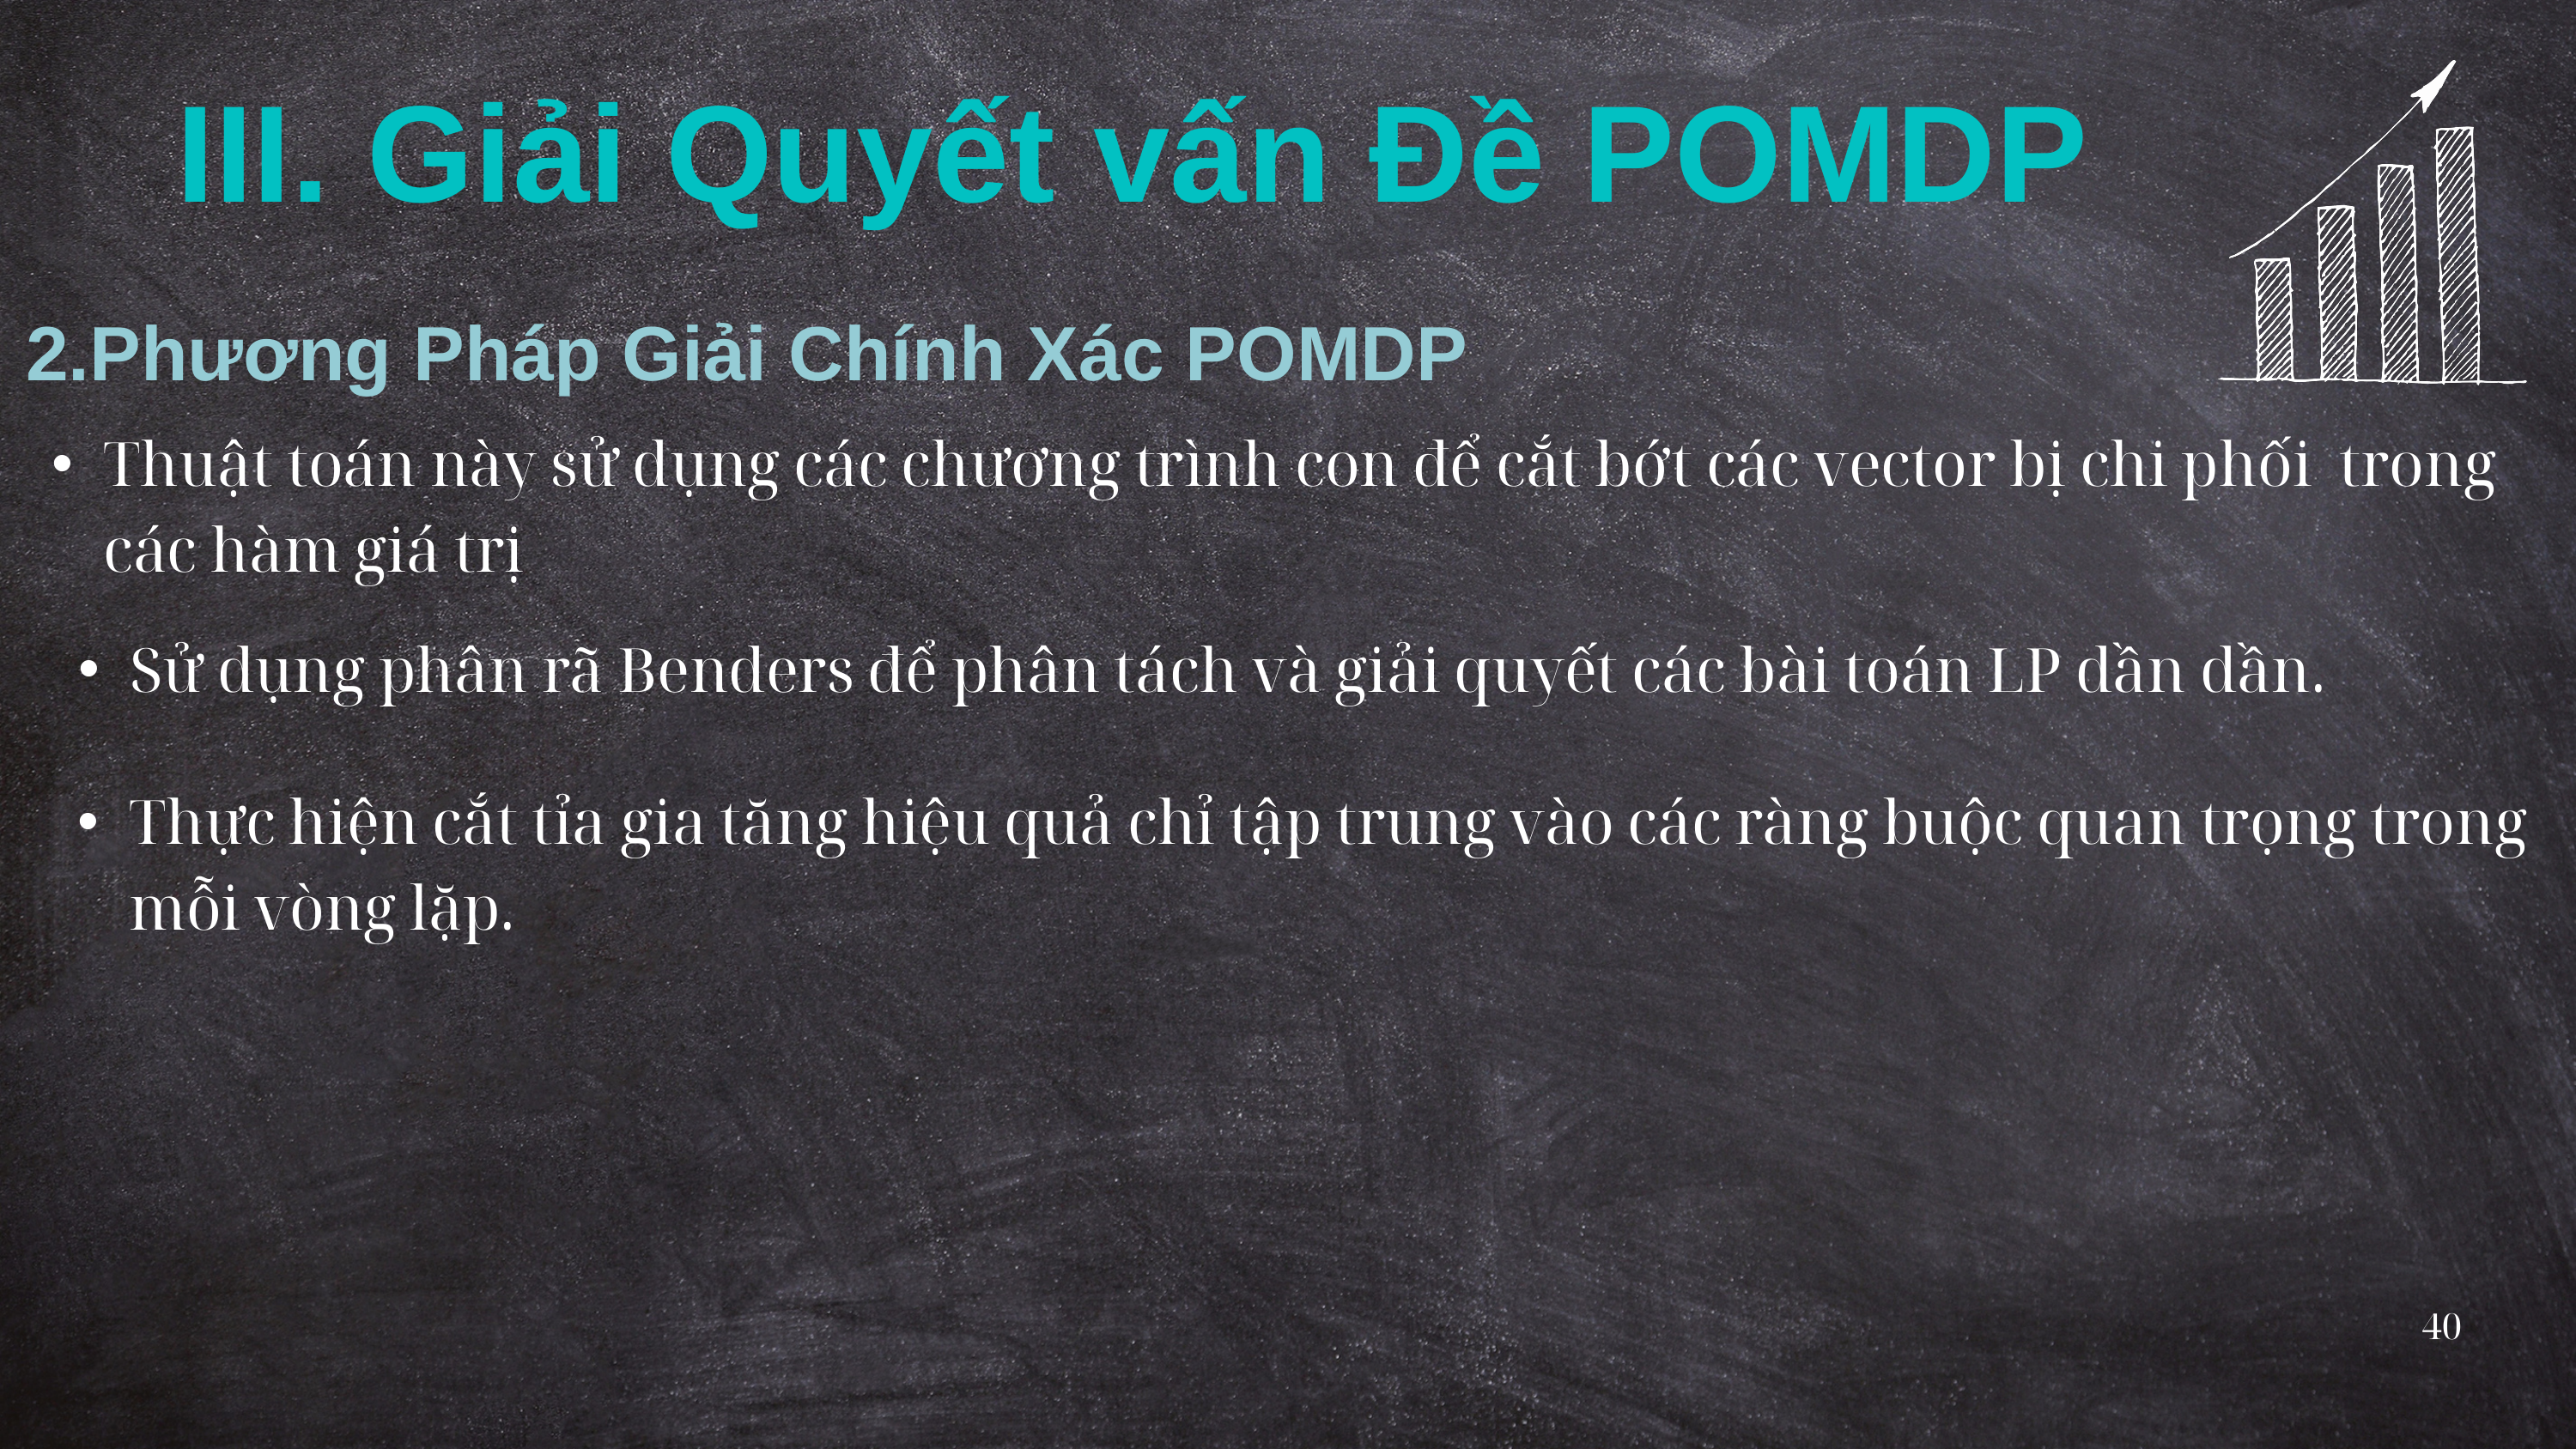

III. Giải Quyết vấn Đề POMDP

2.Phương Pháp Giải Chính Xác POMDP
Thuật toán này sử dụng các chương trình con để cắt bớt các vector bị chi phối  trong các hàm giá trị

Sử dụng phân rã Benders để phân tách và giải quyết các bài toán LP dần dần.
Thực hiện cắt tỉa gia tăng hiệu quả chỉ tập trung vào các ràng buộc quan trọng trong mỗi vòng lặp.
40